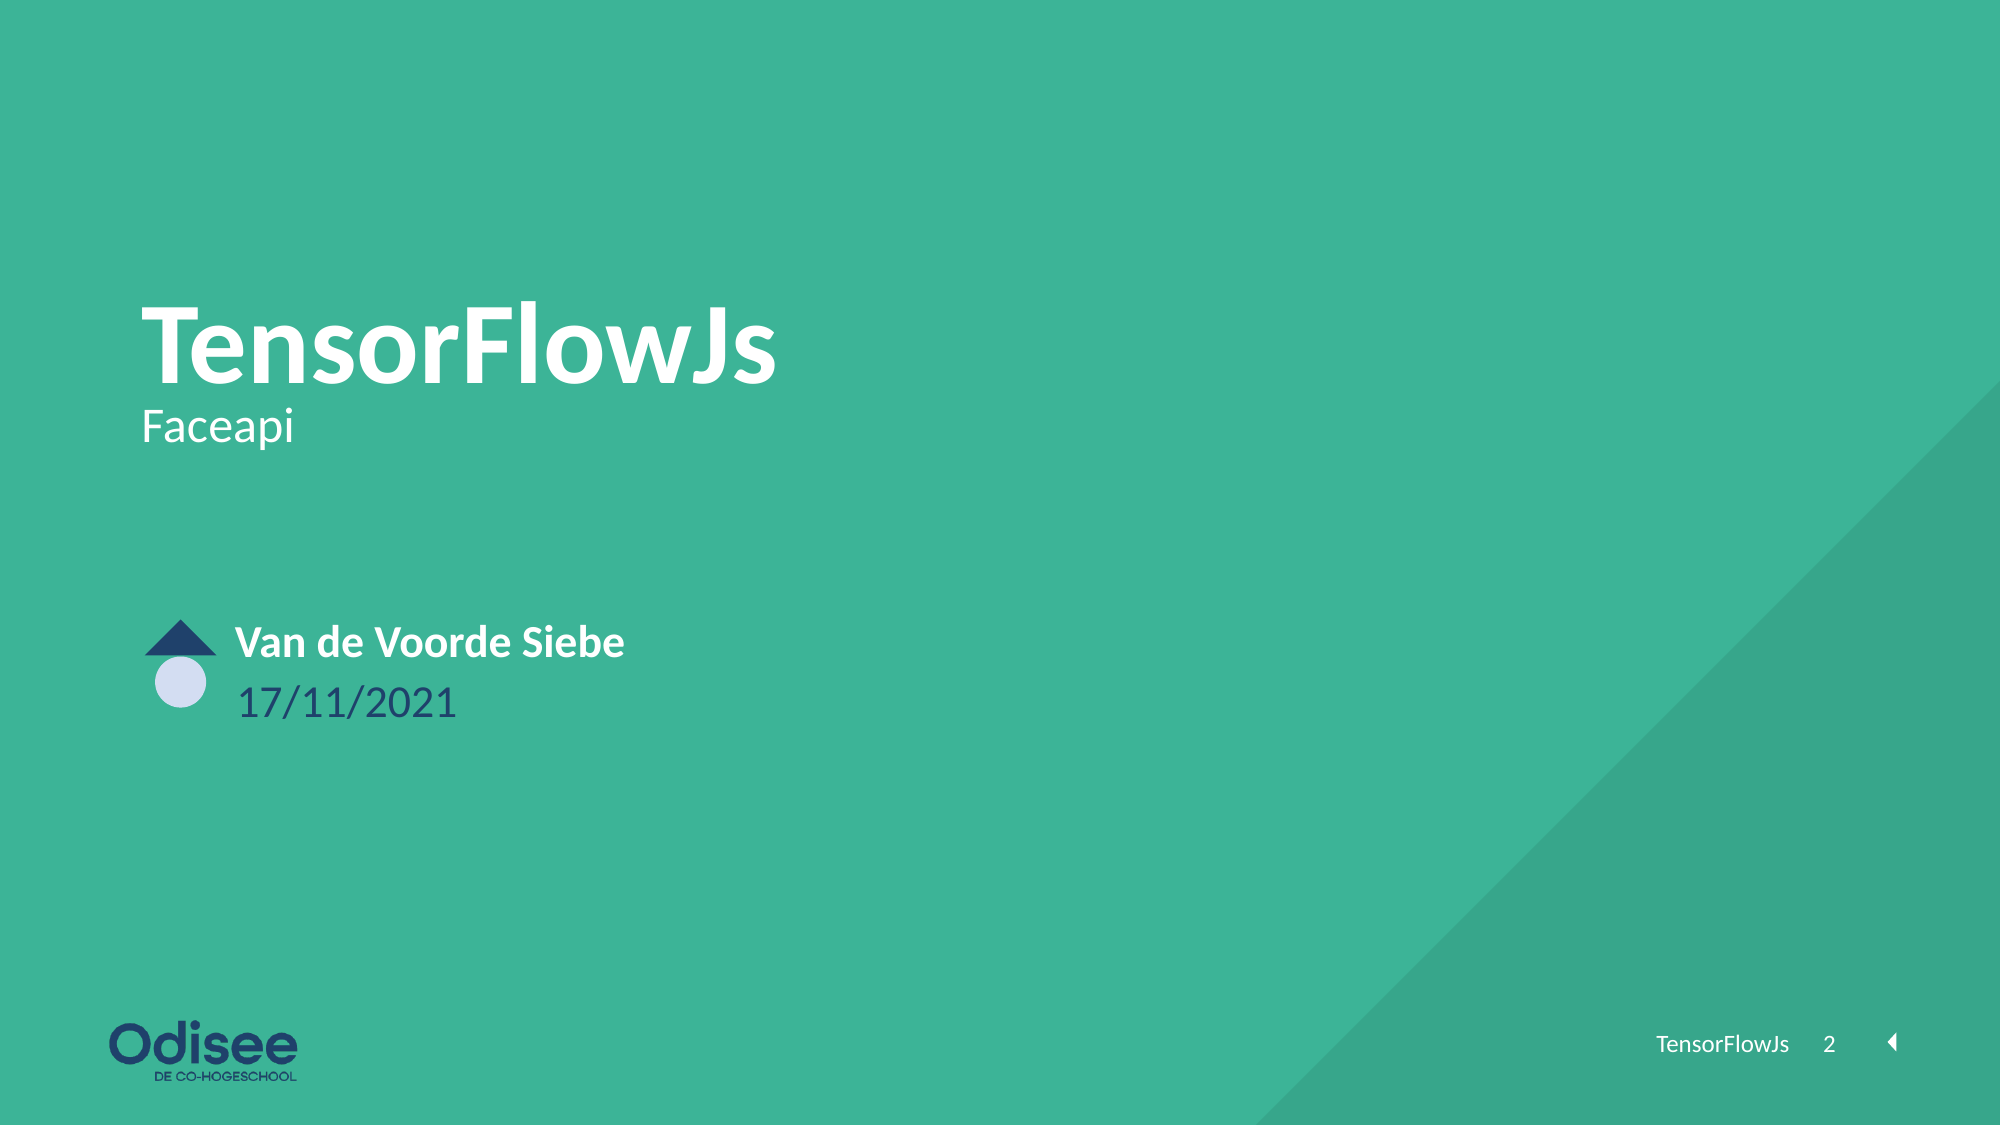

# TensorFlowJs
Faceapi
Van de Voorde Siebe
17/11/2021
TensorFlowJs
2